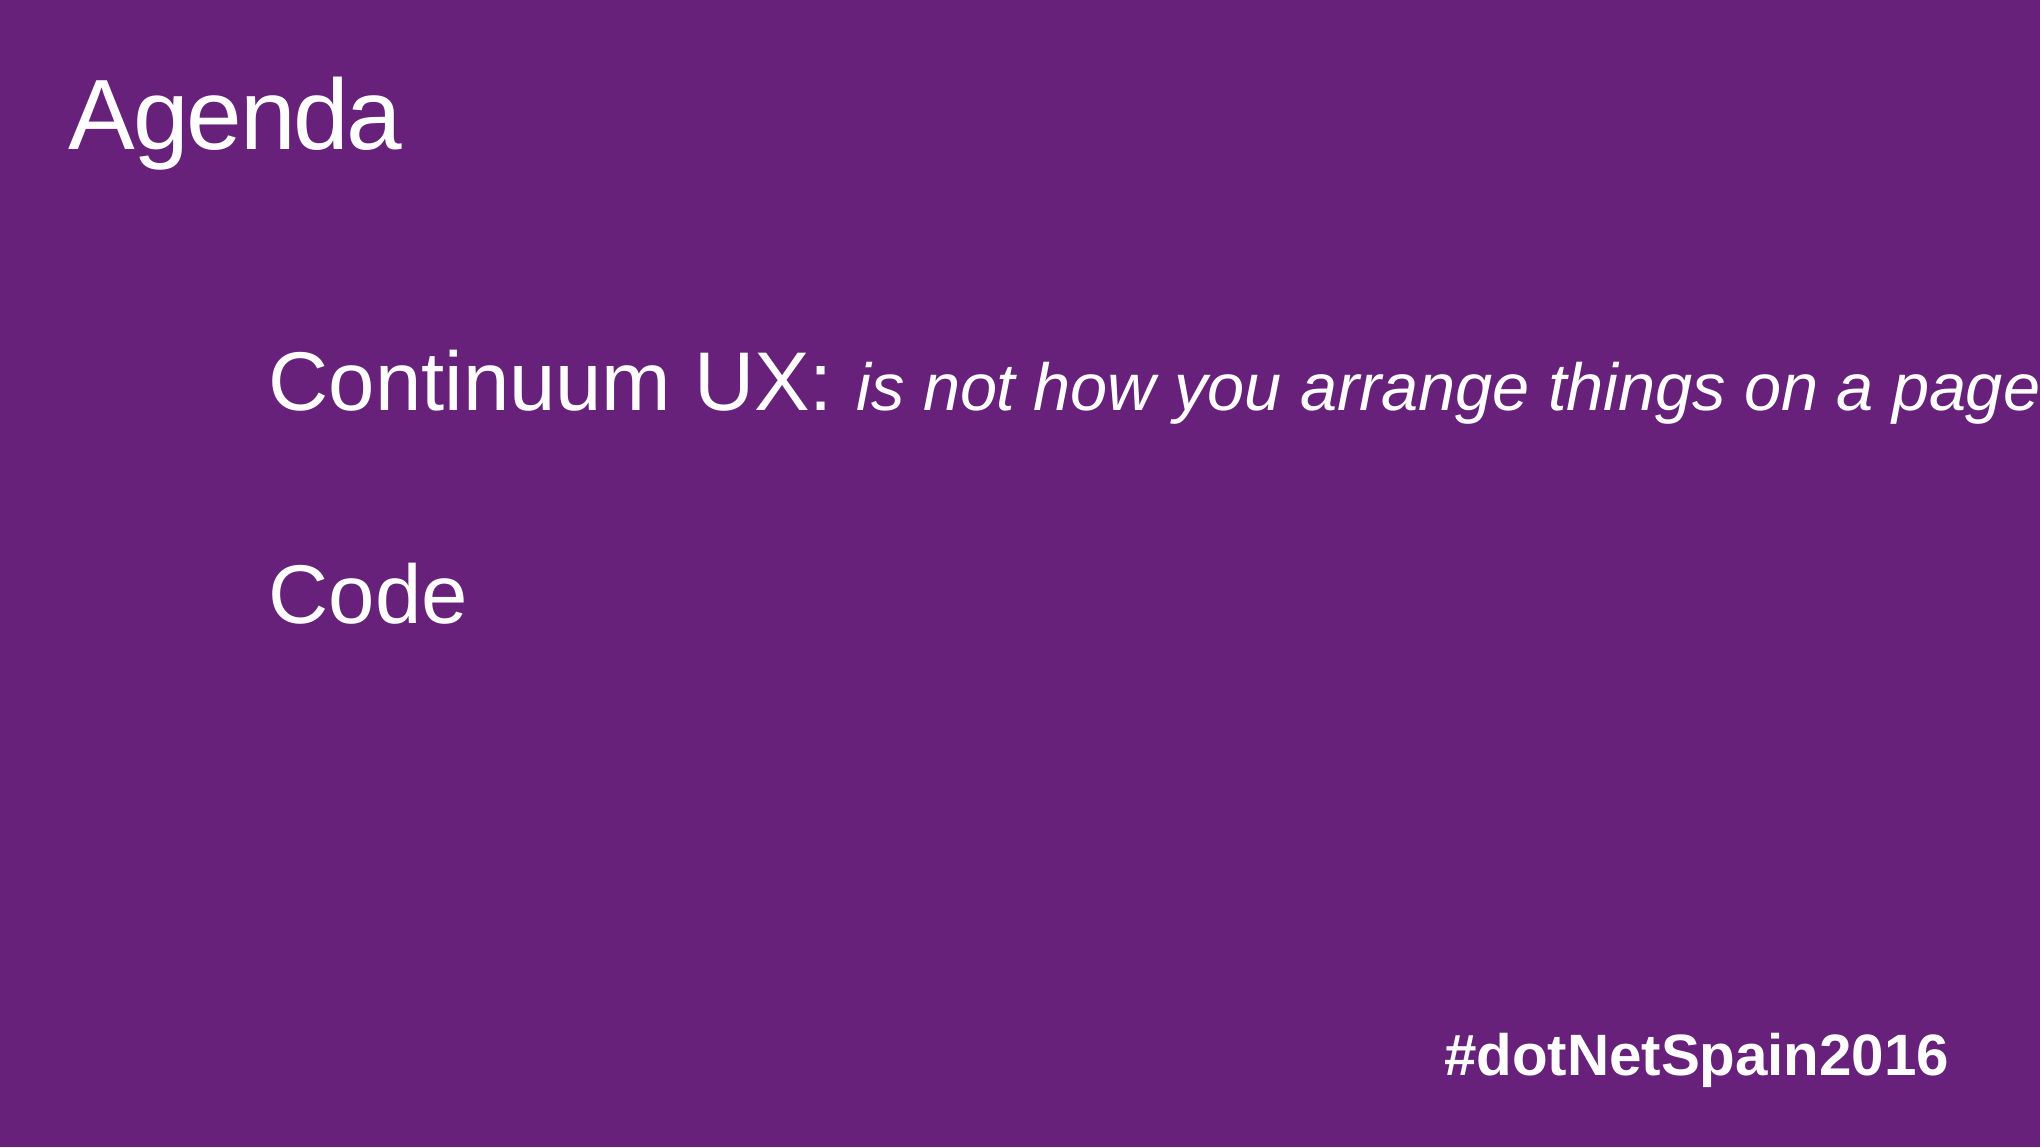

# Agenda
Continuum UX: is not how you arrange things on a page…

Code